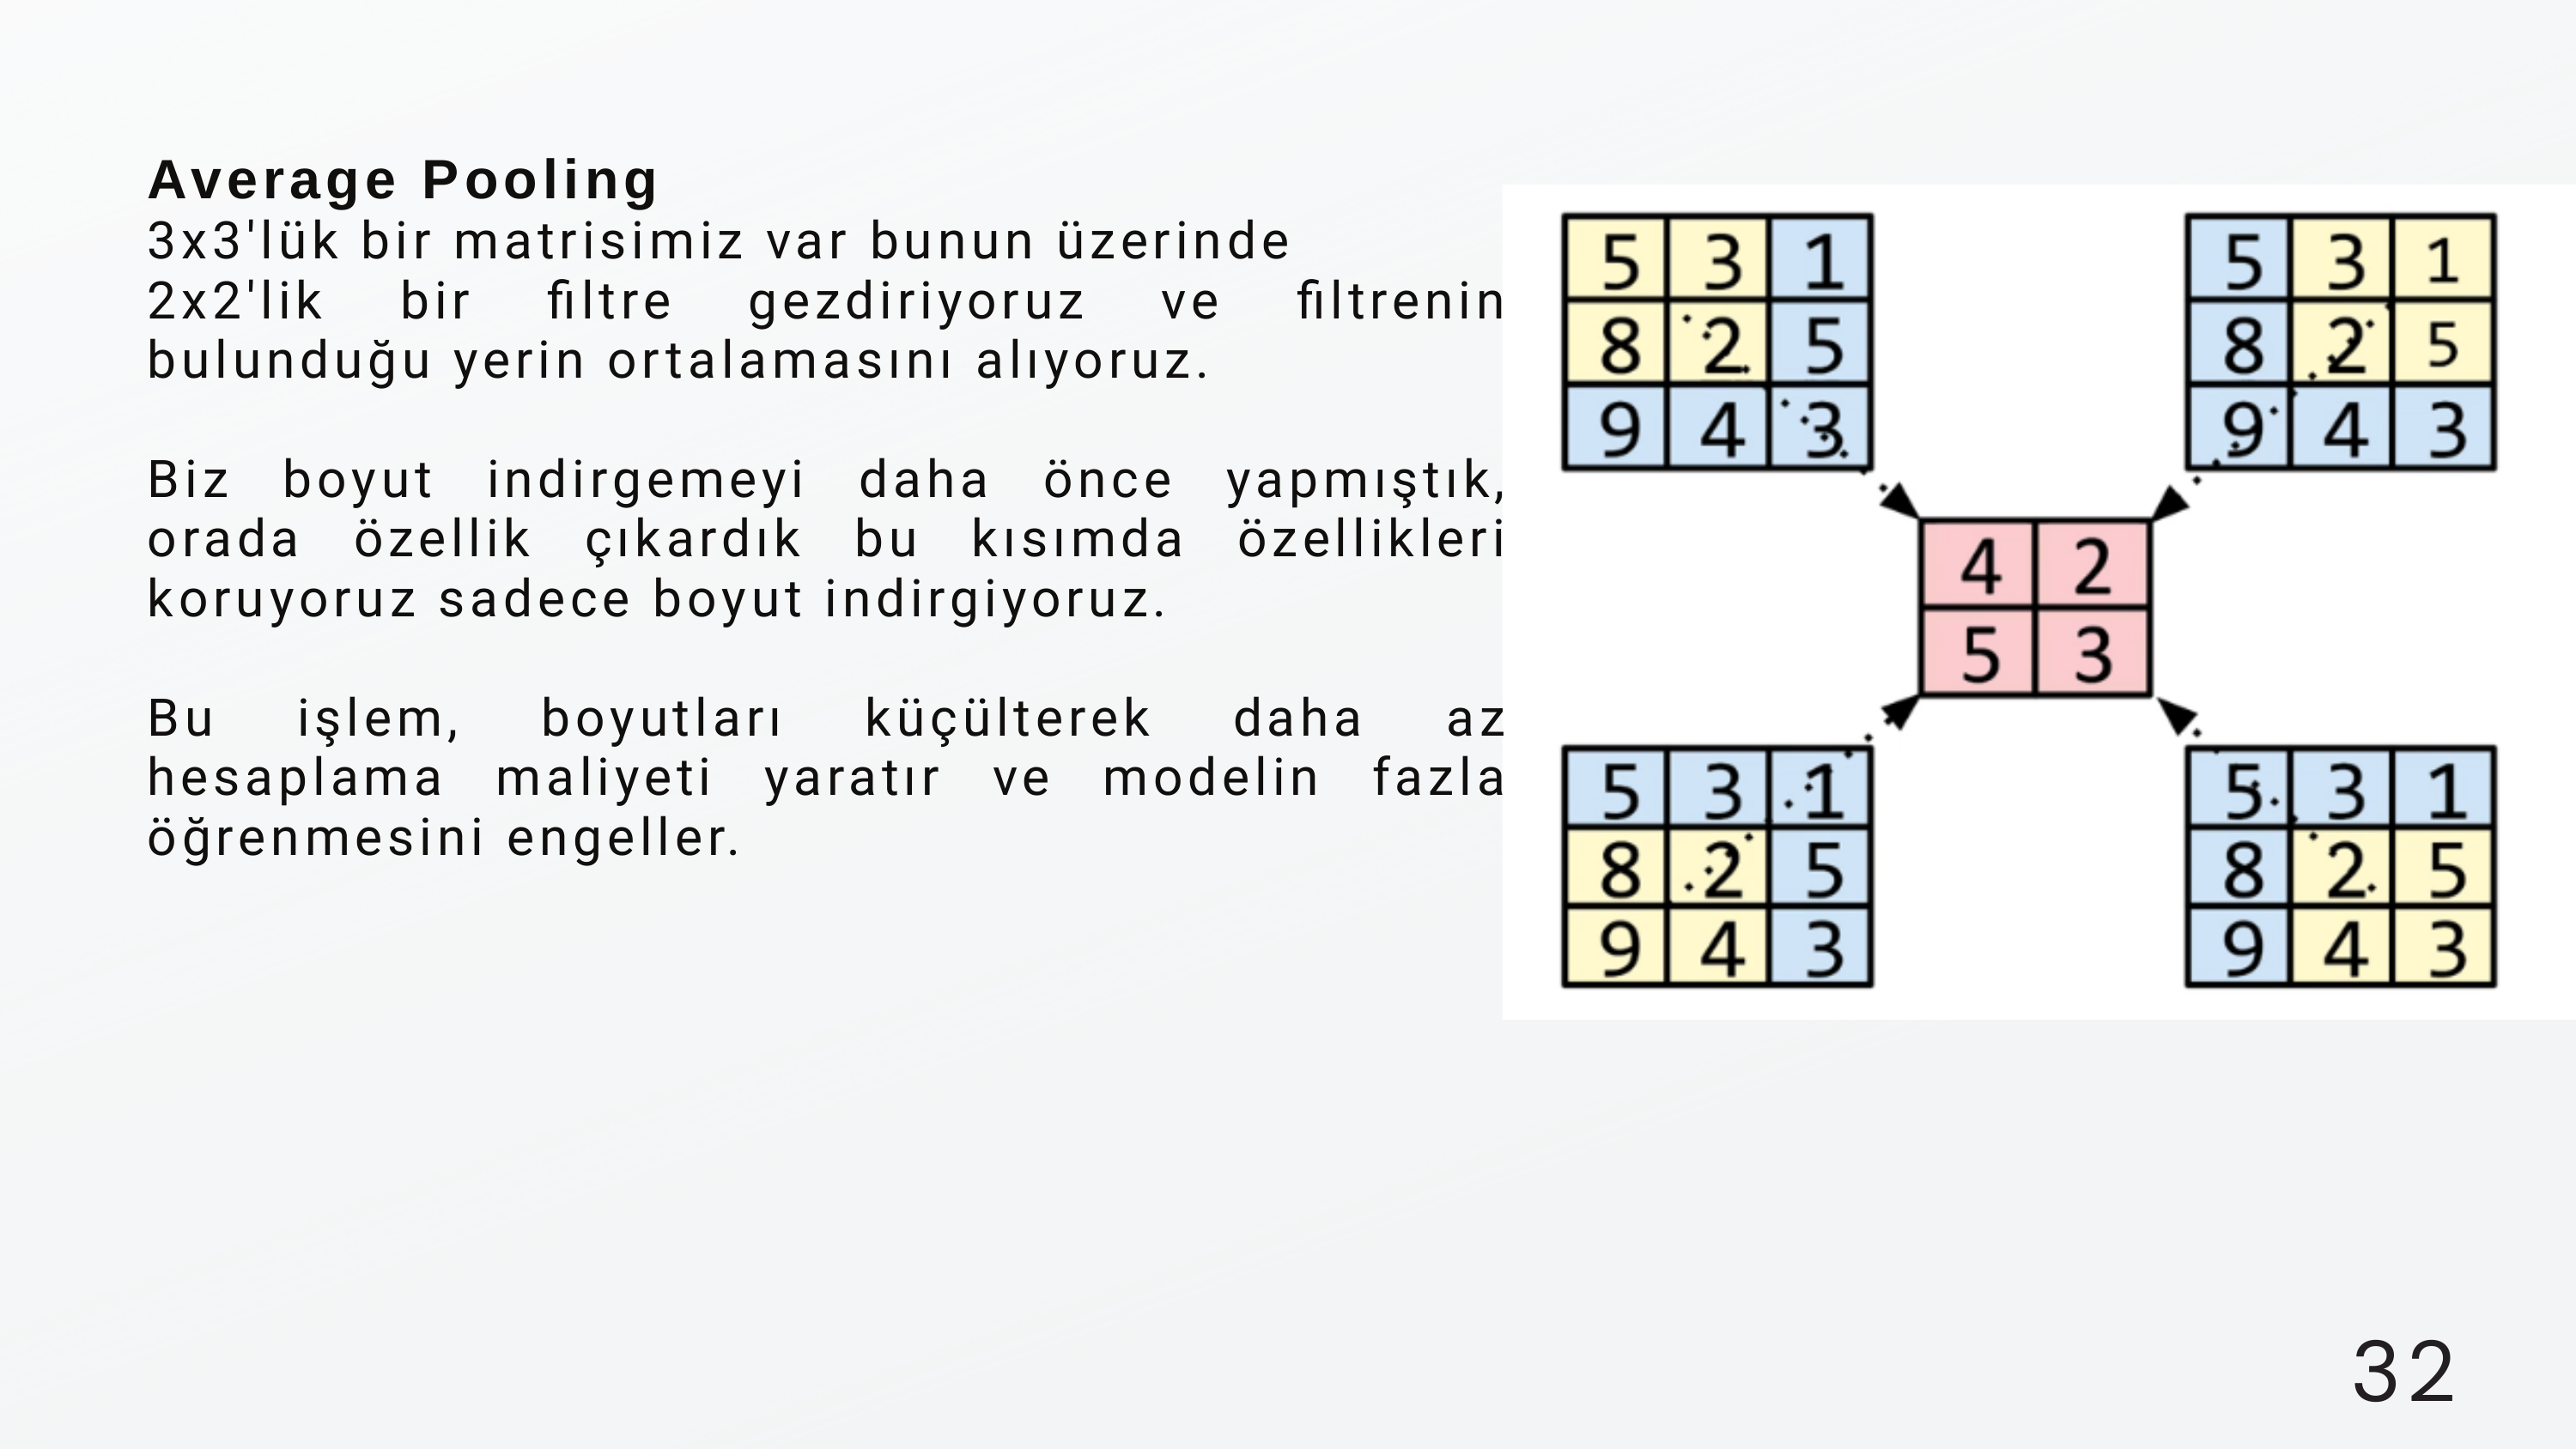

Average Pooling
3x3'lük bir matrisimiz var bunun üzerinde
2x2'lik bir filtre gezdiriyoruz ve filtrenin bulunduğu yerin ortalamasını alıyoruz.

Biz boyut indirgemeyi daha önce yapmıştık, orada özellik çıkardık bu kısımda özellikleri koruyoruz sadece boyut indirgiyoruz.

Bu işlem, boyutları küçülterek daha az hesaplama maliyeti yaratır ve modelin fazla öğrenmesini engeller.

32